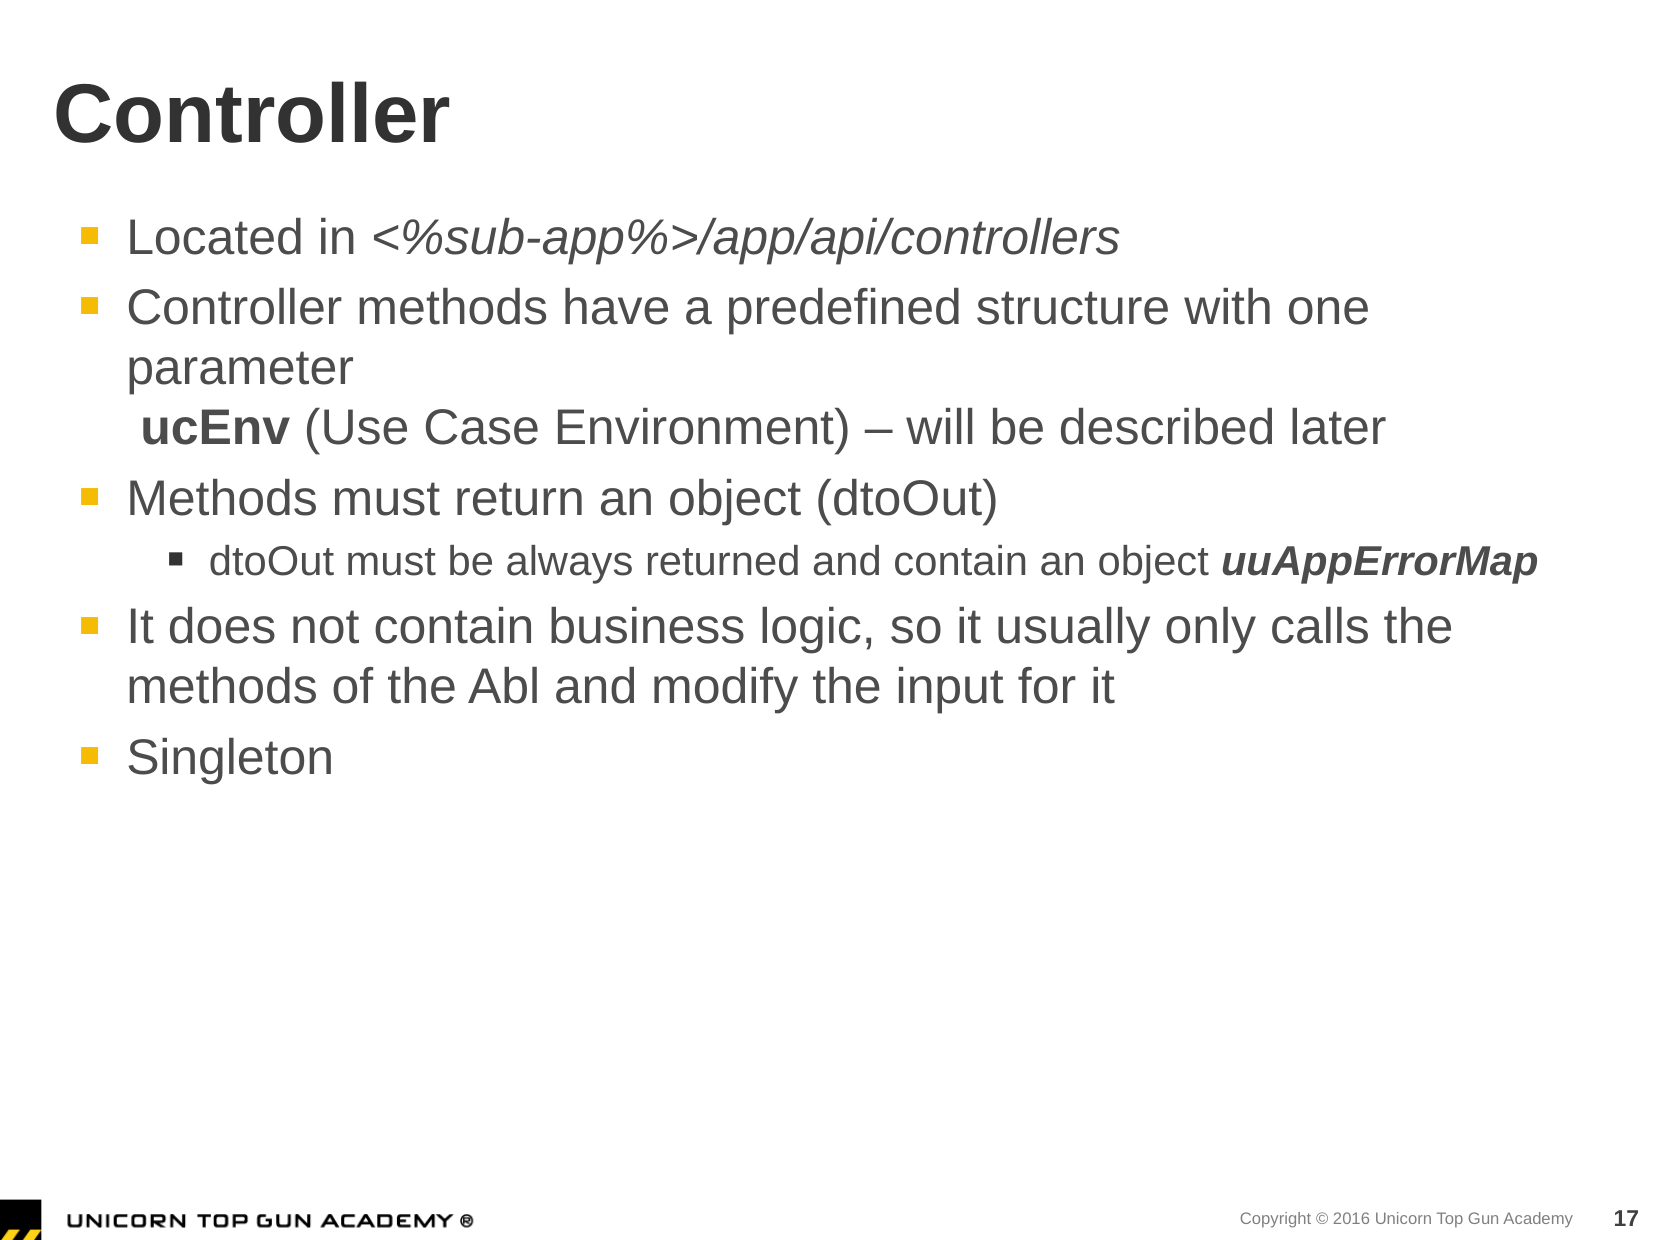

# Controller
Located in <%sub-app%>/app/api/controllers
Controller methods have a predefined structure with one parameter
 ucEnv (Use Case Environment) – will be described later
Methods must return an object (dtoOut)
dtoOut must be always returned and contain an object uuAppErrorMap
It does not contain business logic, so it usually only calls the methods of the Abl and modify the input for it
Singleton
17
Copyright © 2016 Unicorn Top Gun Academy